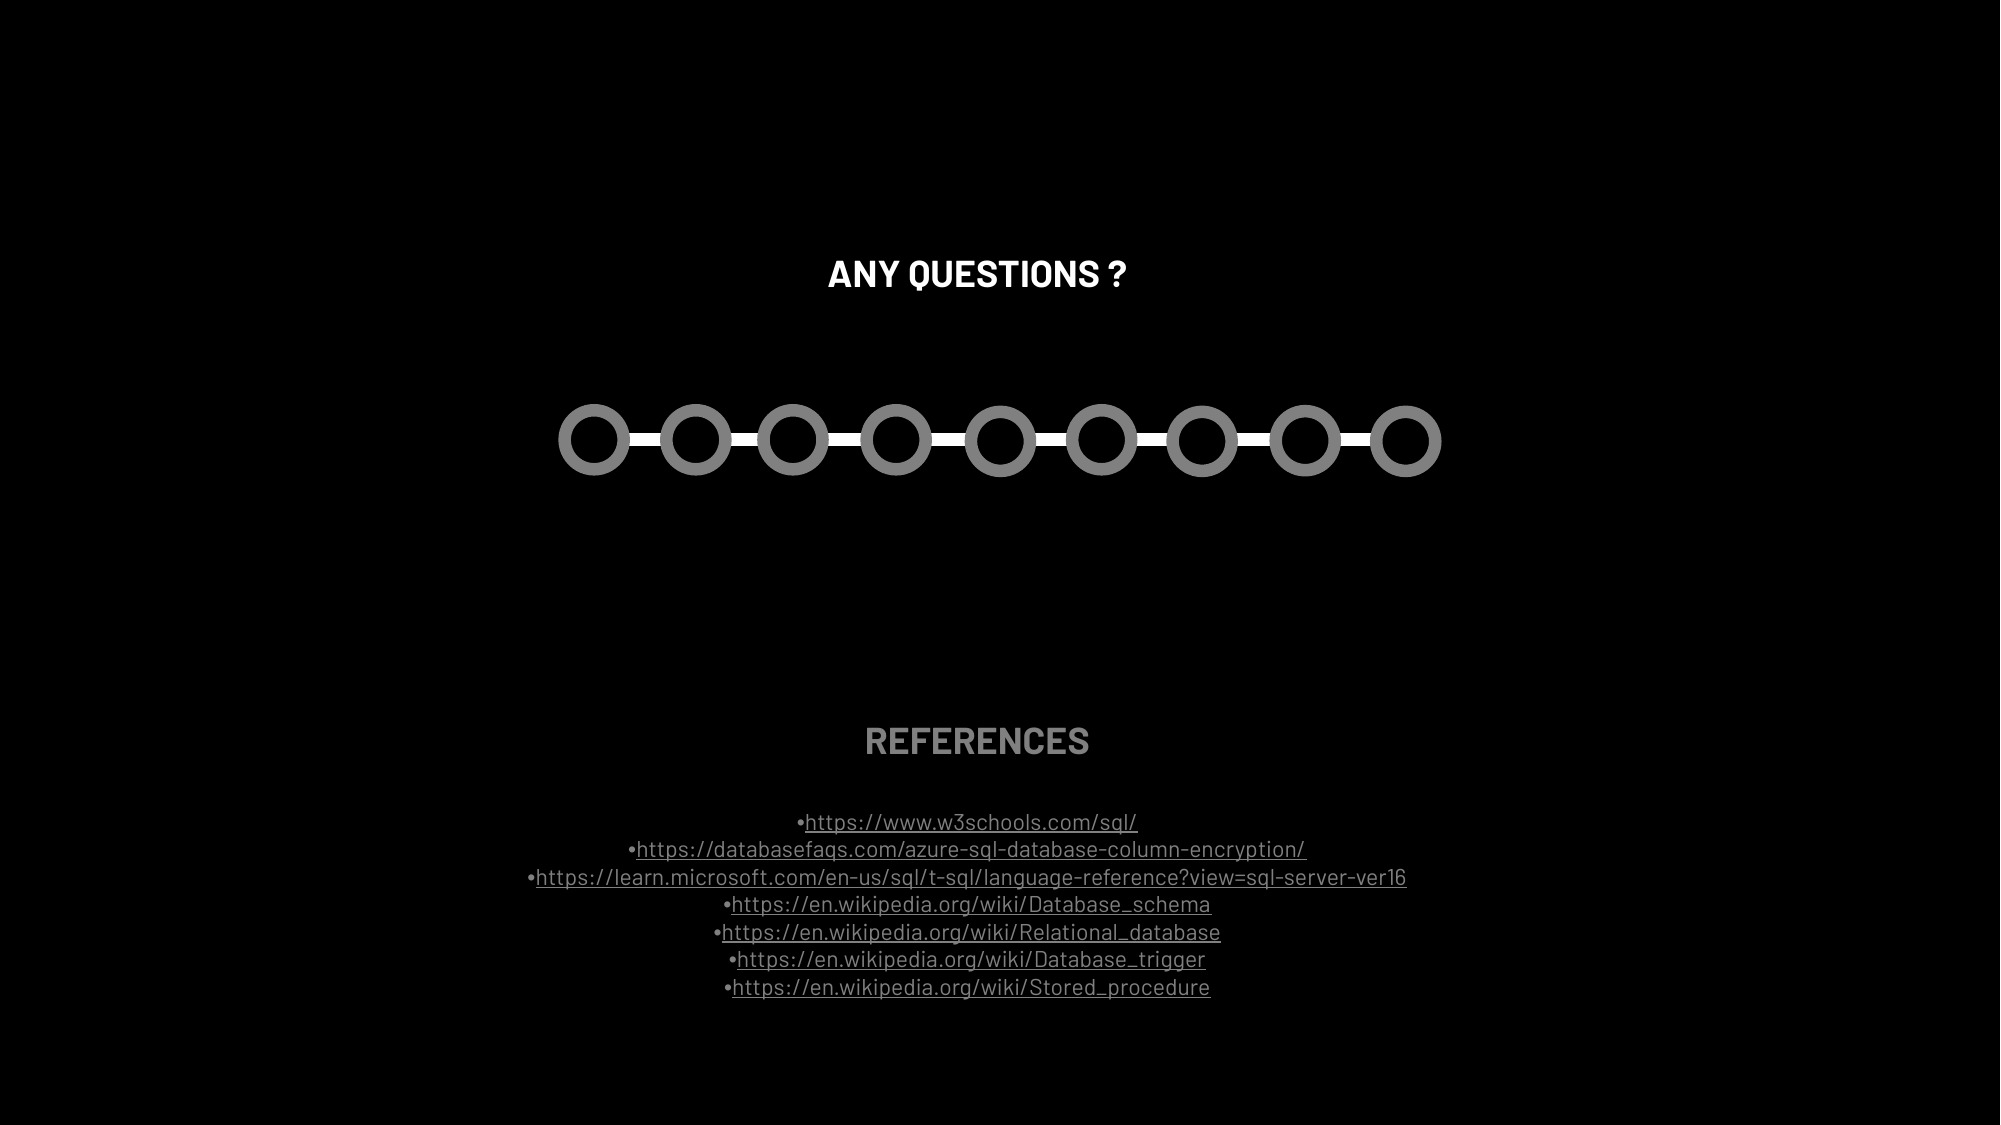

DATA POPULATION

Added data with help of referential integrity-preserving SQL script (Insert-statements.sql).

UDFs and Triggers populate some columns, which are necessary to adhere to business regulations.

Using triggers on insert, sensitive personal customer data, such as SSN, is encrypted in the columns. Thus, the data is always encrypted on disk.

Sensitive data can be retrieved upon request by decrypting the data

Database objects are used to automatically populate computed columns

ANY QUESTIONS ?

REFERENCES
•https://www.w3schools.com/sql/
•https://databasefaqs.com/azure-sql-database-column-encryption/
•https://learn.microsoft.com/en-us/sql/t-sql/language-reference?view=sql-server-ver16
•https://en.wikipedia.org/wiki/Database_schema
•https://en.wikipedia.org/wiki/Relational_database
•https://en.wikipedia.org/wiki/Database_trigger
•https://en.wikipedia.org/wiki/Stored_procedure